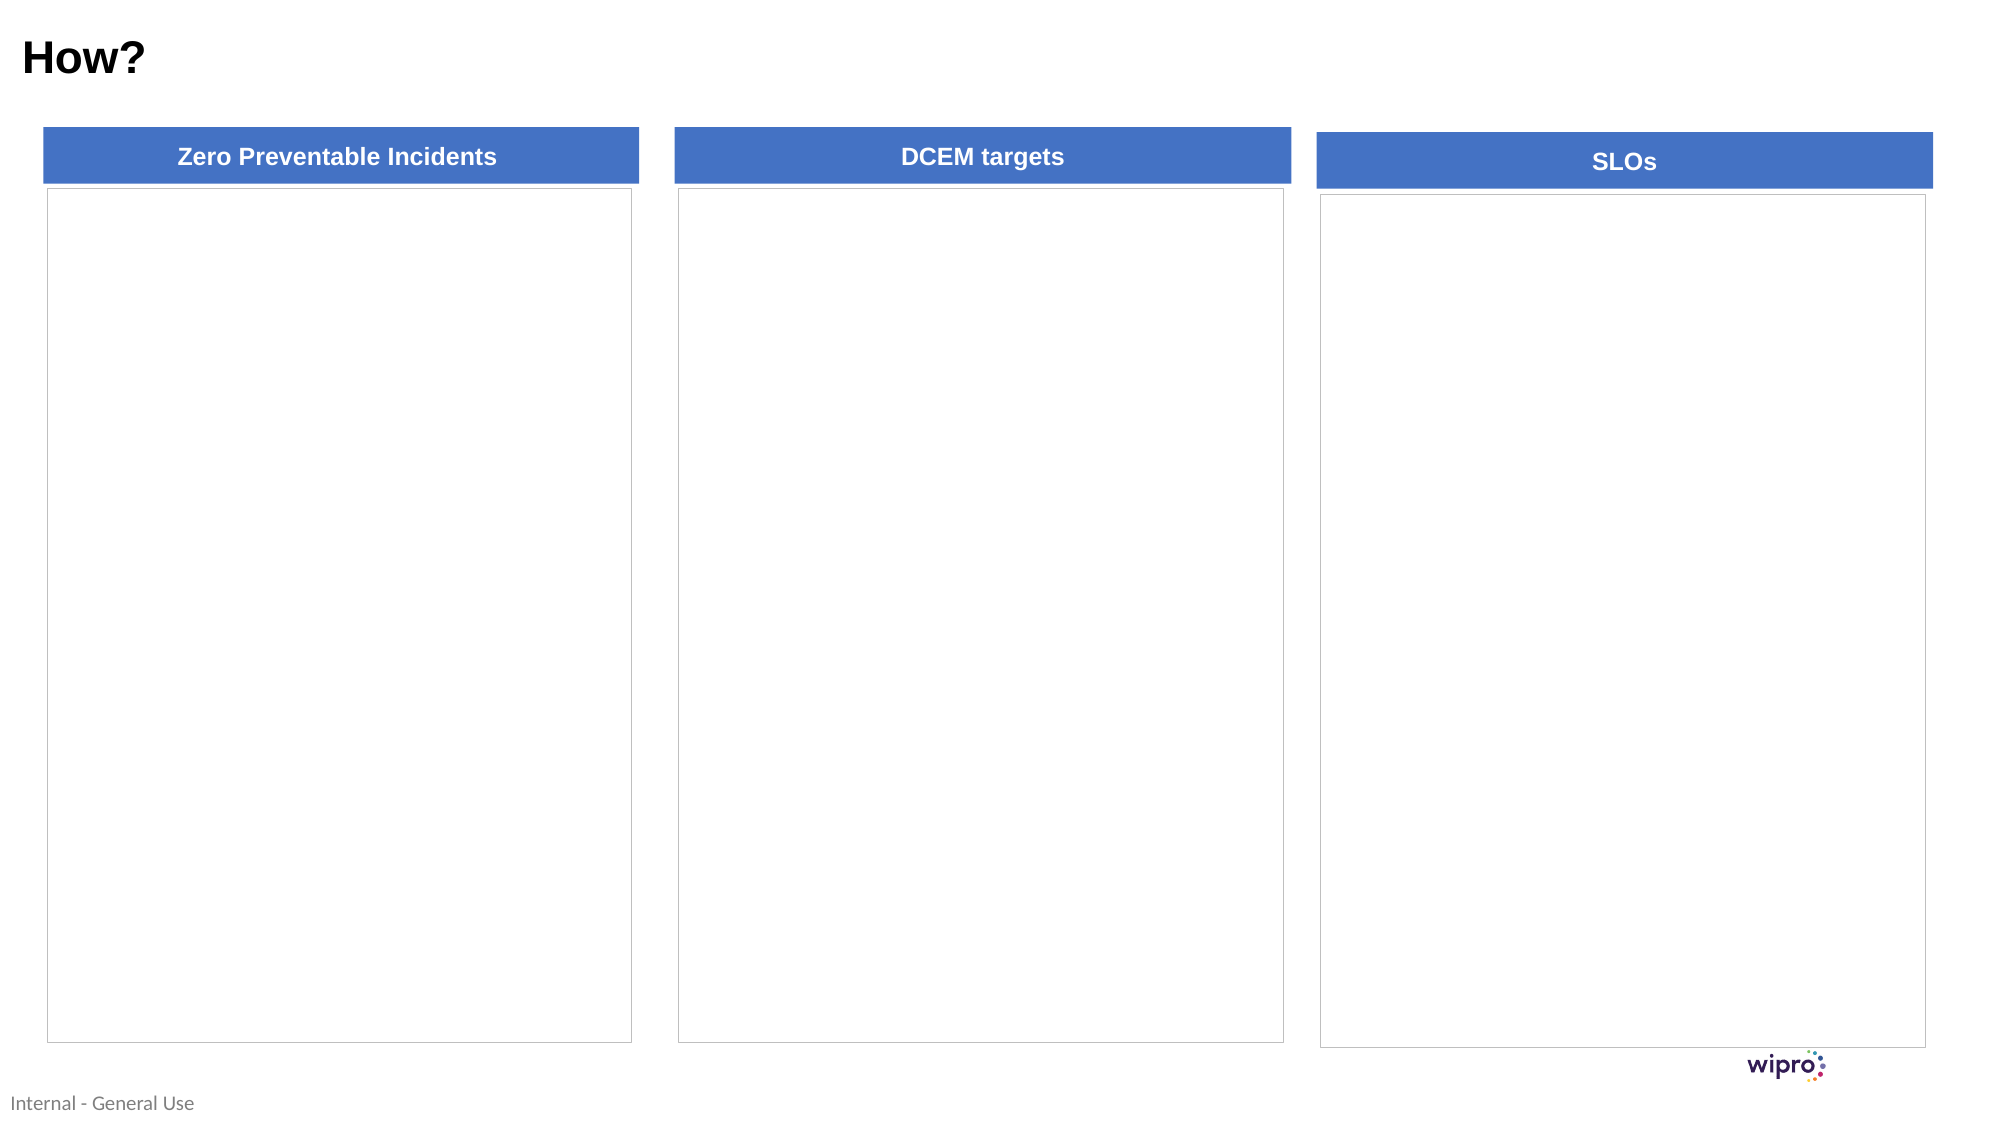

# How?
Zero Preventable Incidents
DCEM targets
SLOs